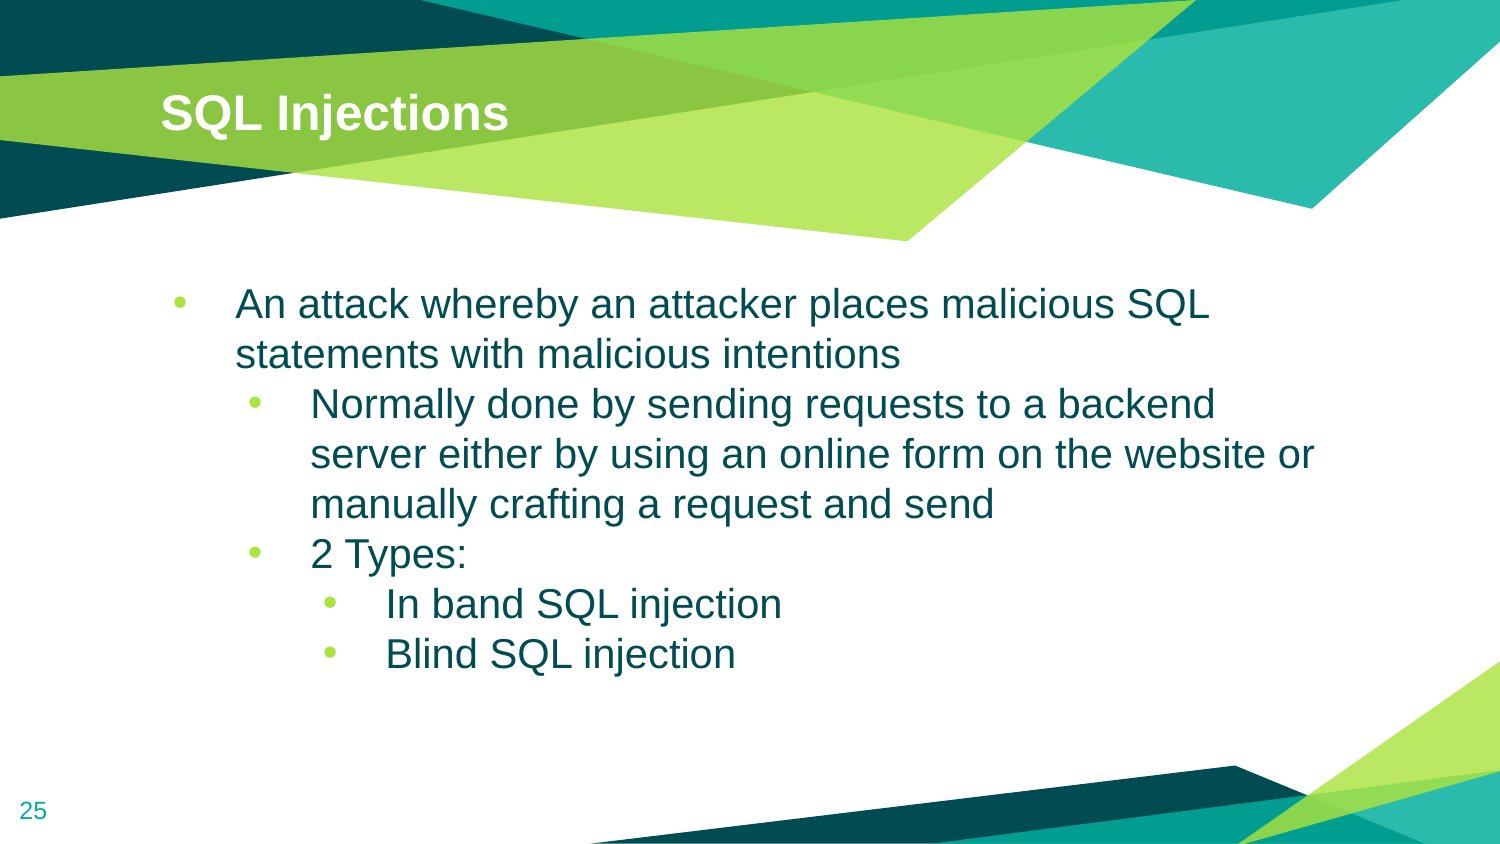

# SQL Injections
An attack whereby an attacker places malicious SQL statements with malicious intentions
Normally done by sending requests to a backend server either by using an online form on the website or manually crafting a request and send
2 Types:
In band SQL injection
Blind SQL injection

25